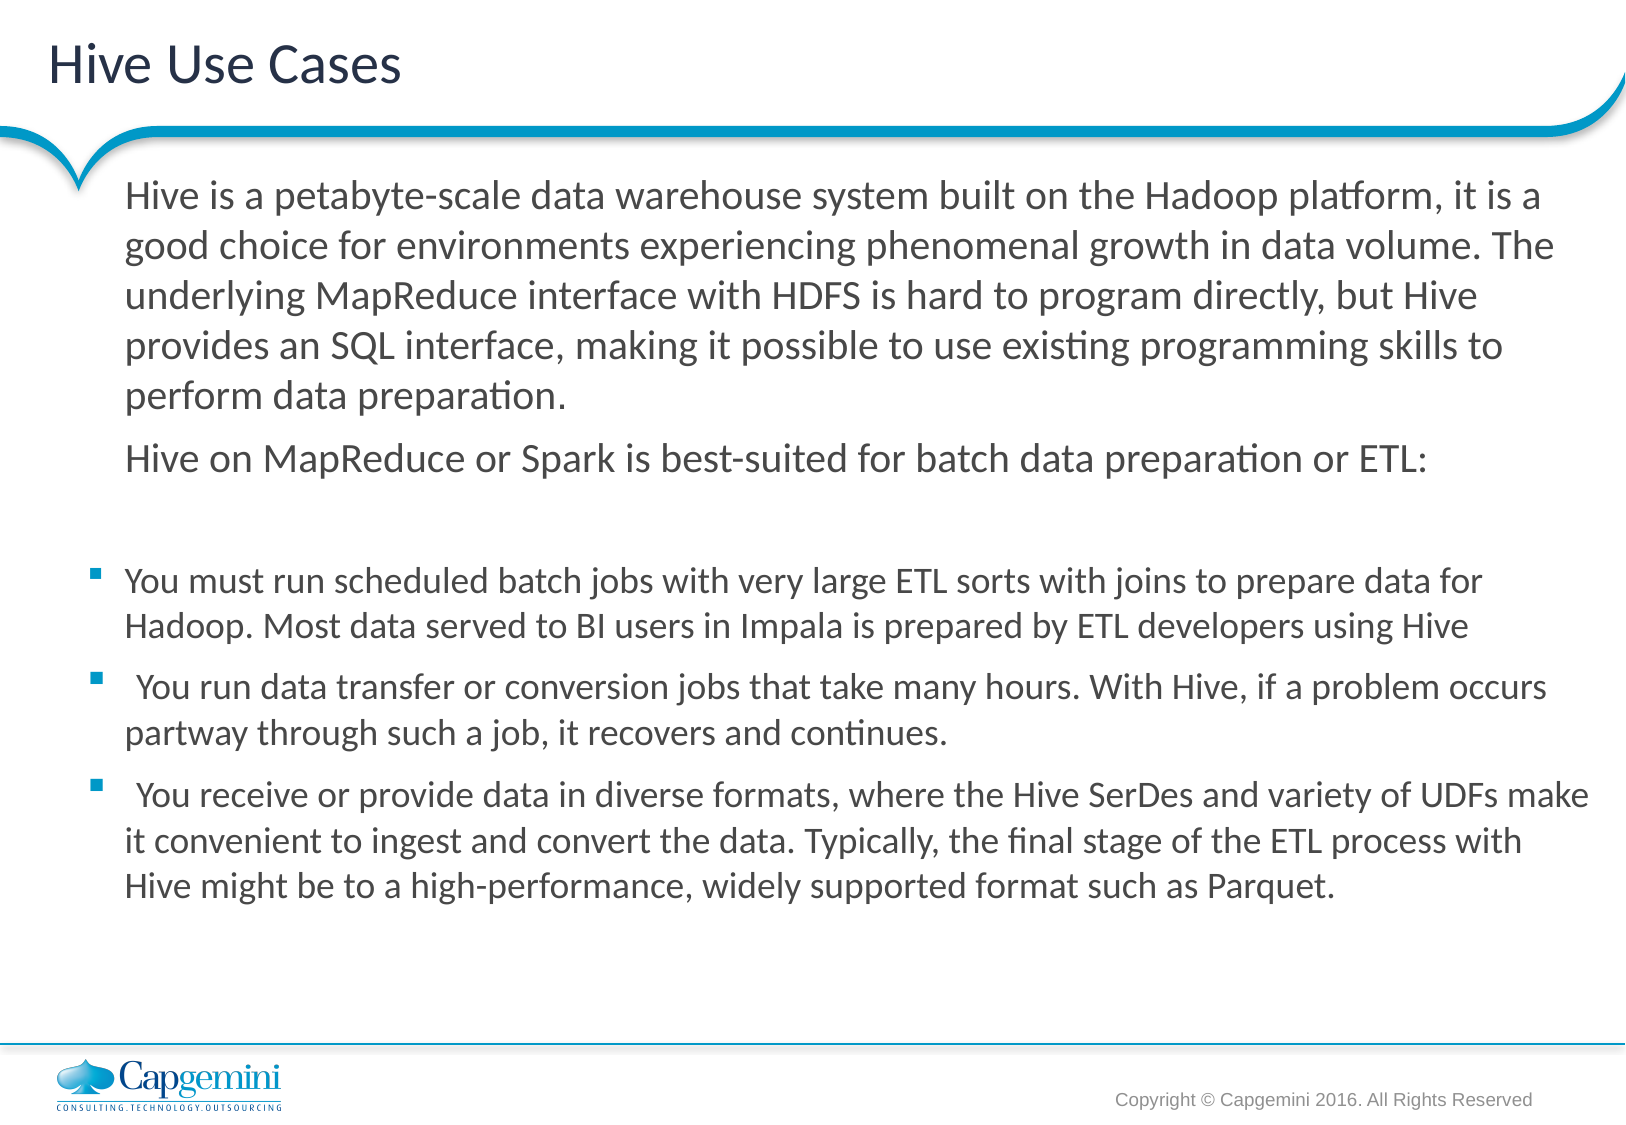

# Hive Use Cases
    Hive is a petabyte-scale data warehouse system built on the Hadoop platform, it is a good choice for environments experiencing phenomenal growth in data volume. The underlying MapReduce interface with HDFS is hard to program directly, but Hive provides an SQL interface, making it possible to use existing programming skills to perform data preparation.
    Hive on MapReduce or Spark is best-suited for batch data preparation or ETL:

You must run scheduled batch jobs with very large ETL sorts with joins to prepare data for Hadoop. Most data served to BI users in Impala is prepared by ETL developers using Hive
 You run data transfer or conversion jobs that take many hours. With Hive, if a problem occurs partway through such a job, it recovers and continues.
 You receive or provide data in diverse formats, where the Hive SerDes and variety of UDFs make it convenient to ingest and convert the data. Typically, the final stage of the ETL process with Hive might be to a high-performance, widely supported format such as Parquet.